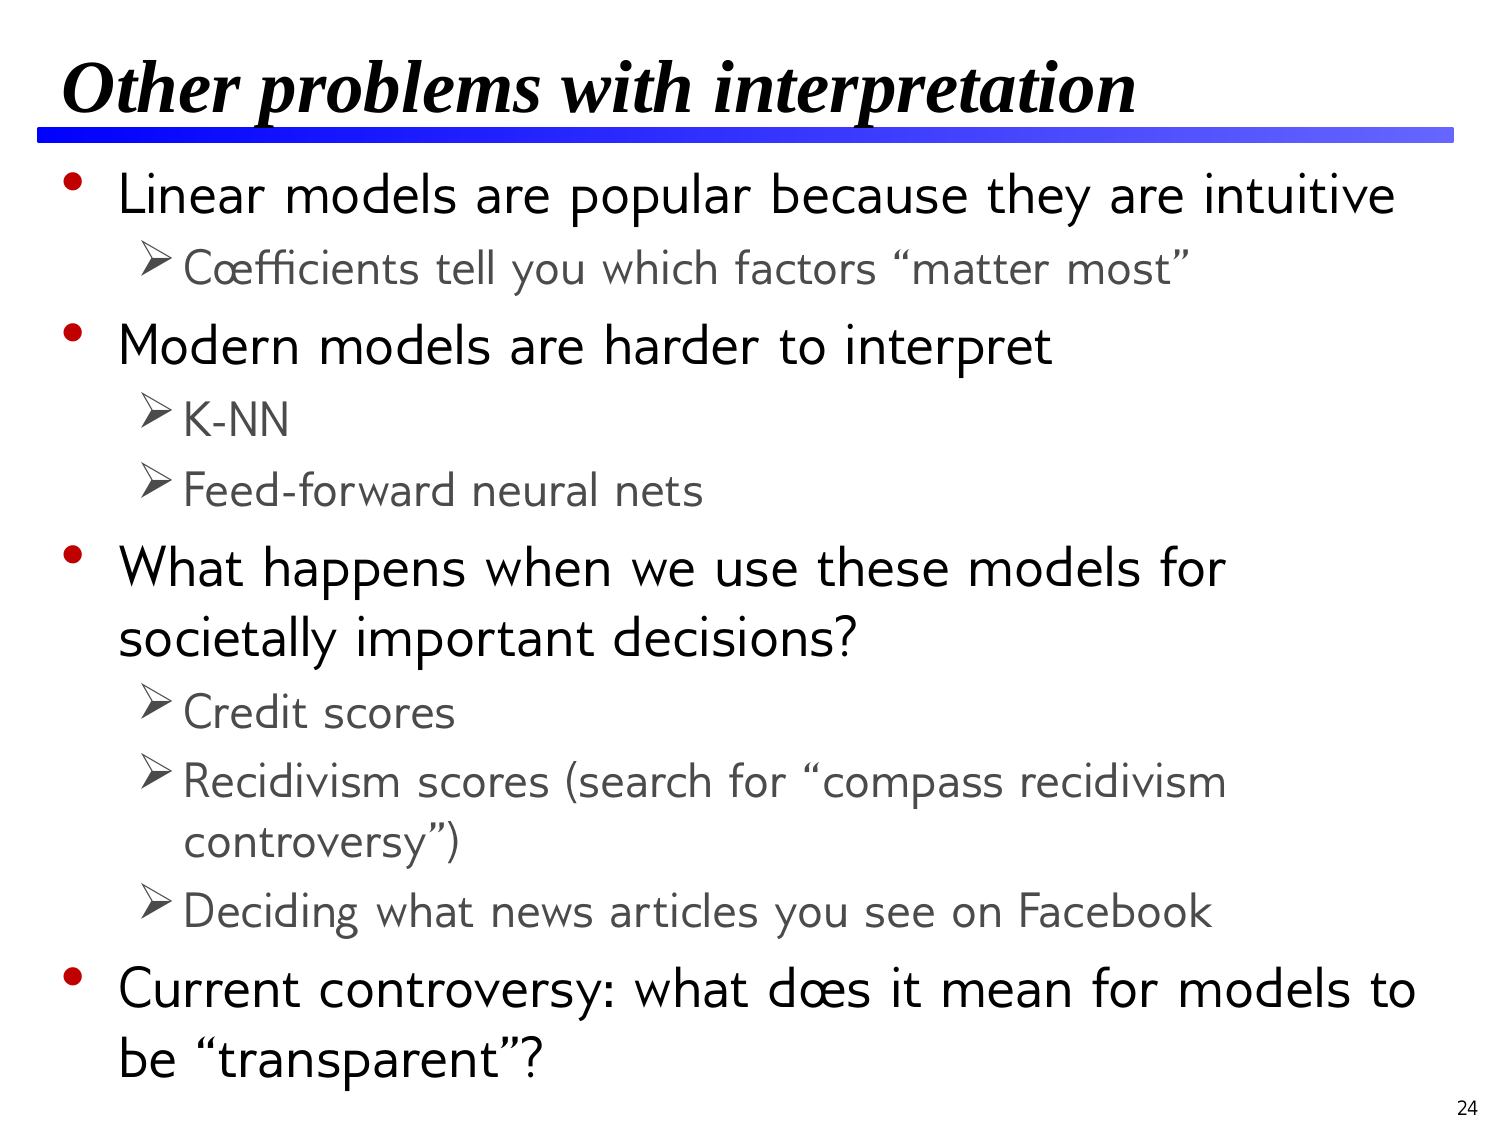

# Other problems with interpretation
Linear models are popular because they are intuitive
Coefficients tell you which factors “matter most”
Modern models are harder to interpret
K-NN
Feed-forward neural nets
What happens when we use these models for societally important decisions?
Credit scores
Recidivism scores (search for “compass recidivism controversy”)
Deciding what news articles you see on Facebook
Current controversy: what does it mean for models to be “transparent”?
24